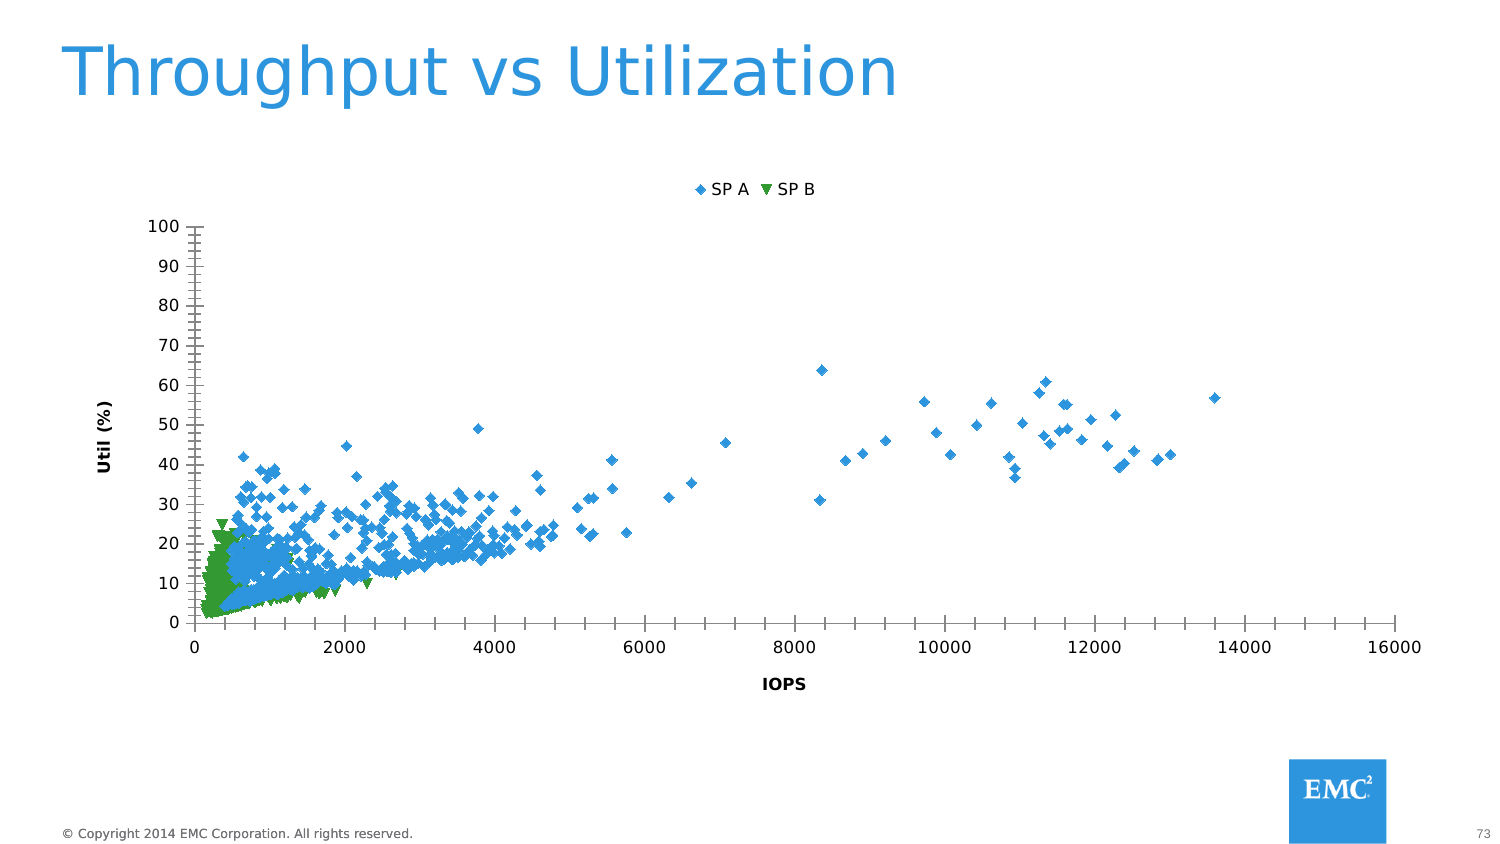

# Throughput vs Utilization

### Chart

| Category | SP A | SP B |
|---|---|---|